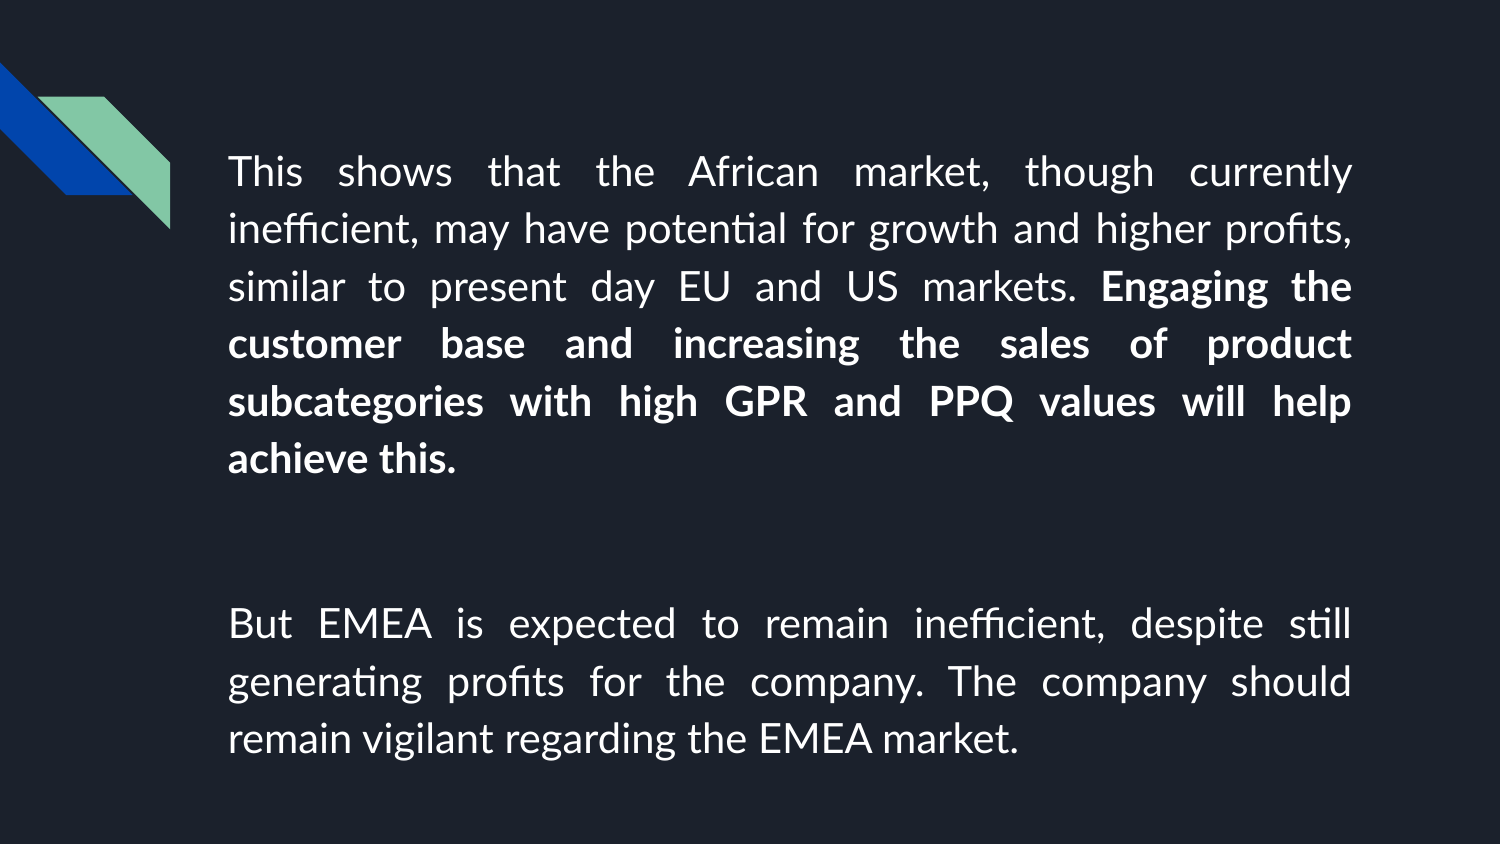

This shows that the African market, though currently inefficient, may have potential for growth and higher profits, similar to present day EU and US markets. Engaging the customer base and increasing the sales of product subcategories with high GPR and PPQ values will help achieve this.

But EMEA is expected to remain inefficient, despite still generating profits for the company. The company should remain vigilant regarding the EMEA market.